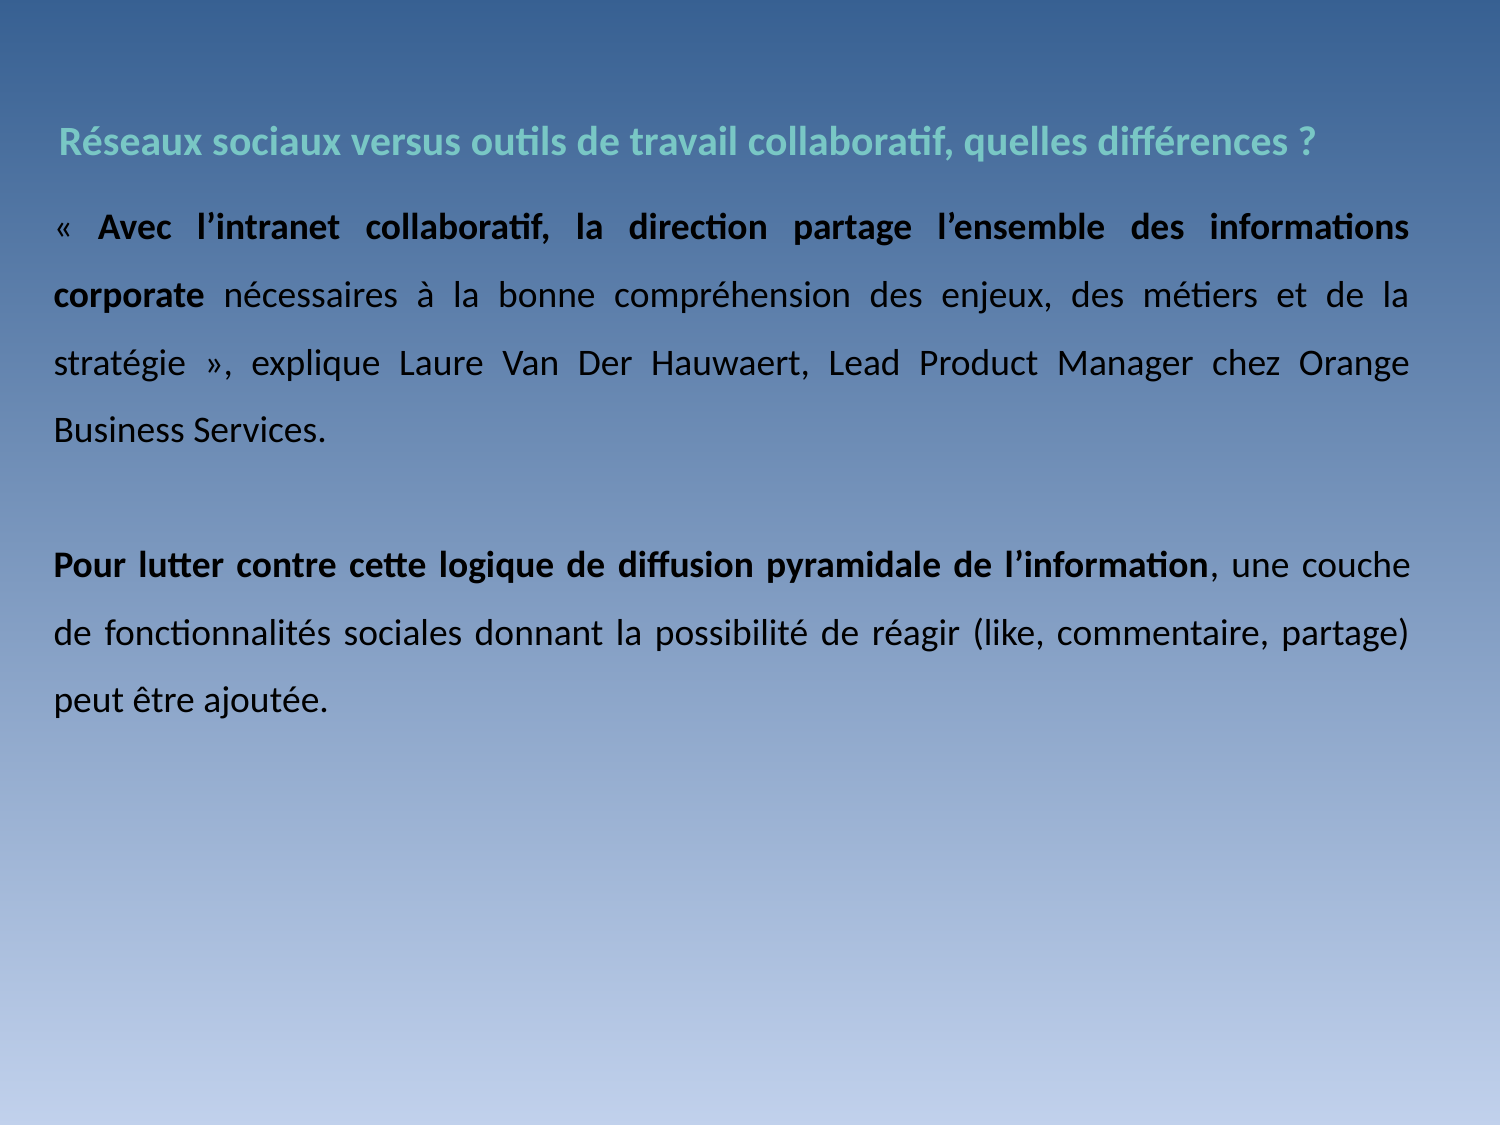

Réseaux sociaux versus outils de travail collaboratif, quelles différences ?
« Avec l’intranet collaboratif, la direction partage l’ensemble des informations corporate nécessaires à la bonne compréhension des enjeux, des métiers et de la stratégie », explique Laure Van Der Hauwaert, Lead Product Manager chez Orange Business Services.

Pour lutter contre cette logique de diffusion pyramidale de l’information, une couche de fonctionnalités sociales donnant la possibilité de réagir (like, commentaire, partage) peut être ajoutée.